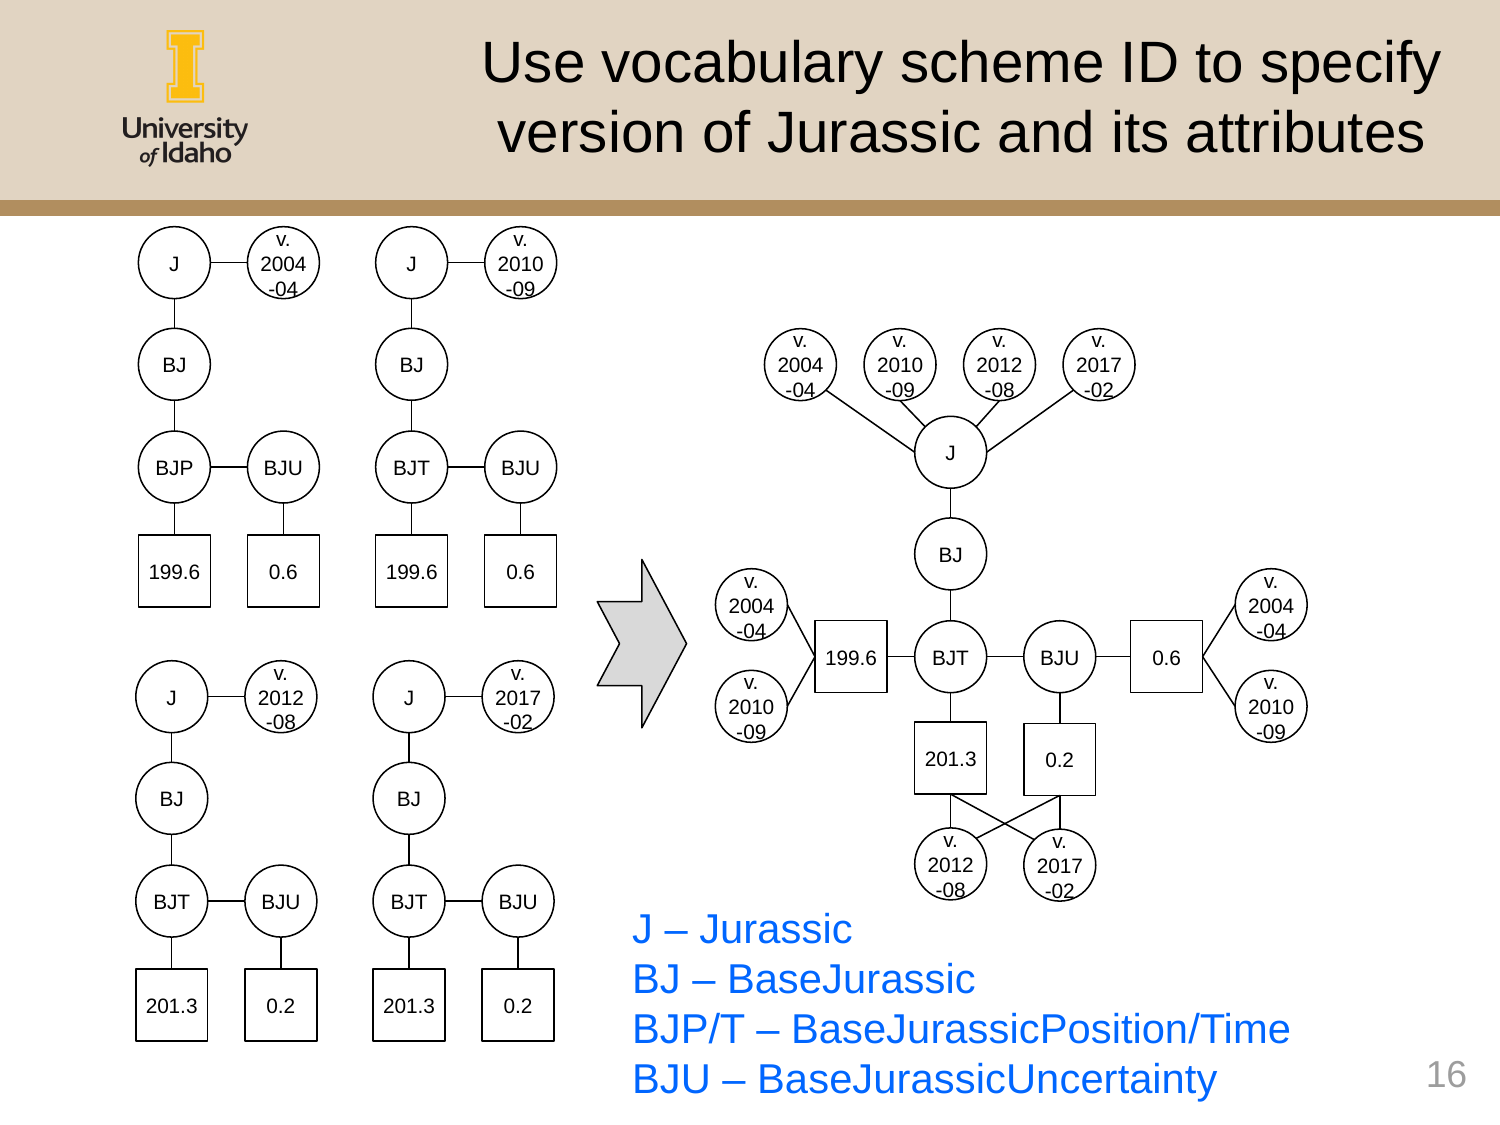

# Use vocabulary scheme ID to specify version of Jurassic and its attributes
J
v. 2004-04
BJ
BJP
BJU
0.6
199.6
J
v. 2010-09
BJ
BJT
BJU
0.6
199.6
v.
2004-04
v.
2010-09
v.
2012-08
v.
2017-02
J
BJ
v.
2004-04
v.
2004-04
199.6
BJT
BJU
0.6
v.
2010-09
v.
2010-09
201.3
0.2
v.
2012-08
v.
2017-02

J
v.
2012-08
BJ
BJT
BJU
0.2
201.3
J
v.
2017-02
BJ
BJT
BJU
0.2
201.3
J – Jurassic
BJ – BaseJurassic
BJP/T – BaseJurassicPosition/Time
BJU – BaseJurassicUncertainty
16